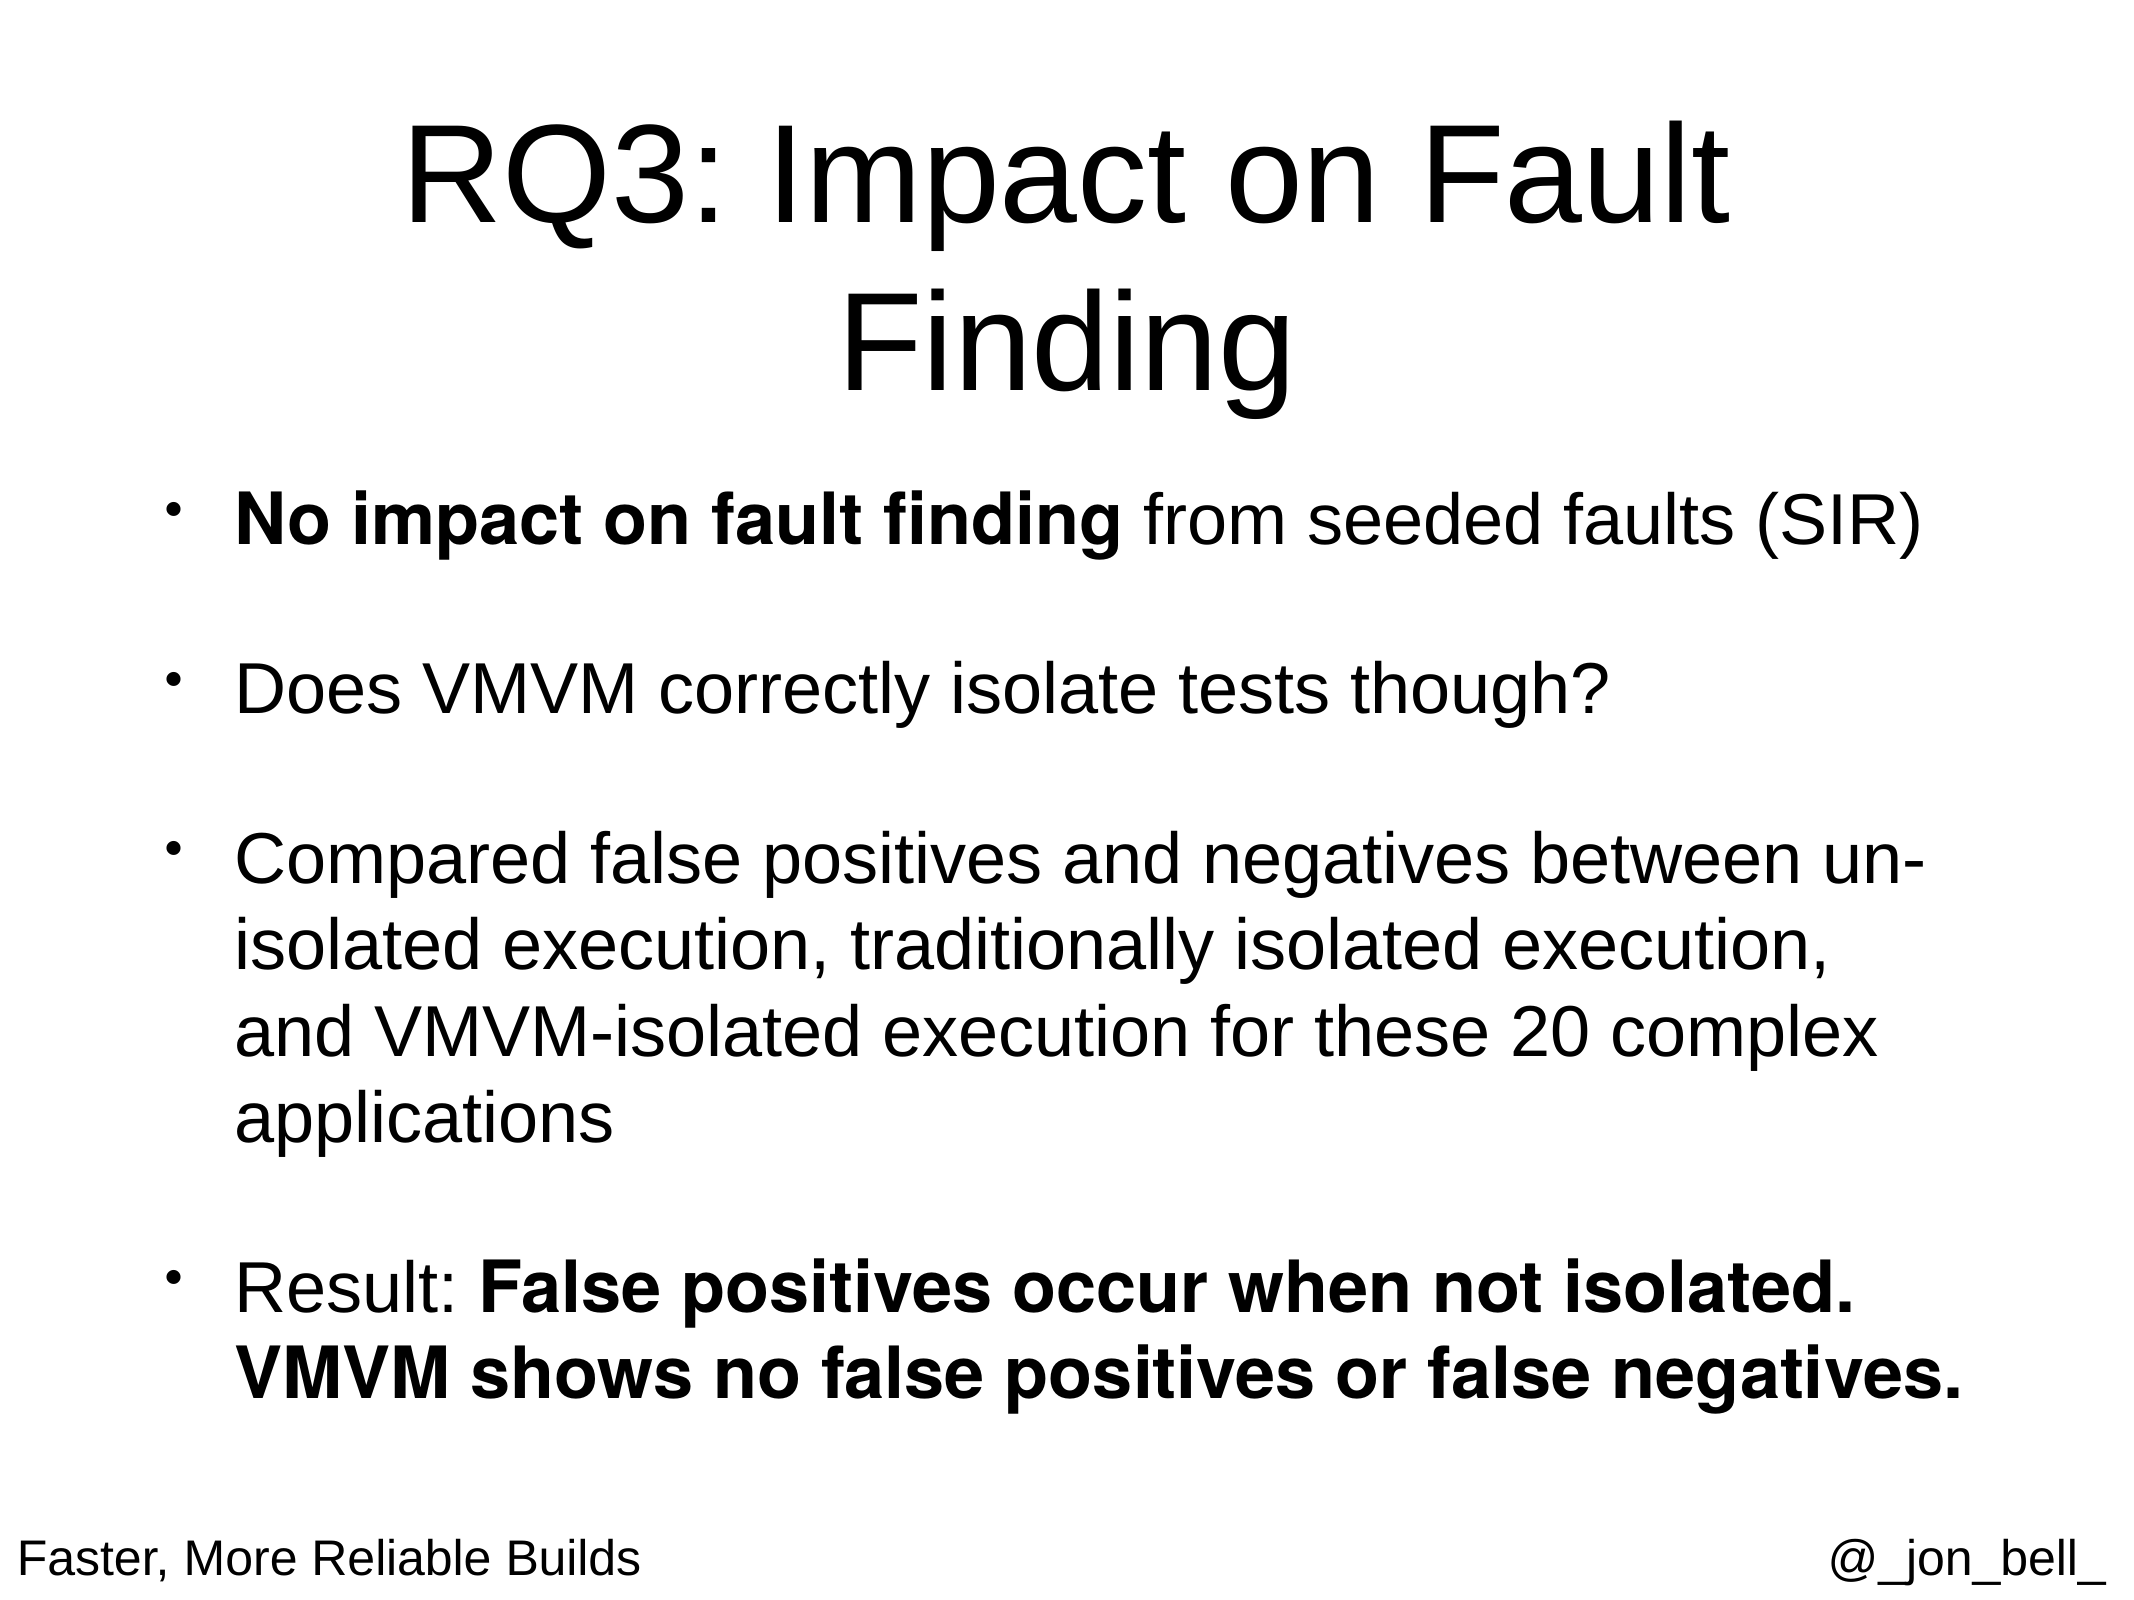

# RQ3: Impact on Fault Finding
No impact on fault finding from seeded faults (SIR)
Does VMVM correctly isolate tests though?
Compared false positives and negatives between un-isolated execution, traditionally isolated execution, and VMVM-isolated execution for these 20 complex applications
Result: False positives occur when not isolated. VMVM shows no false positives or false negatives.